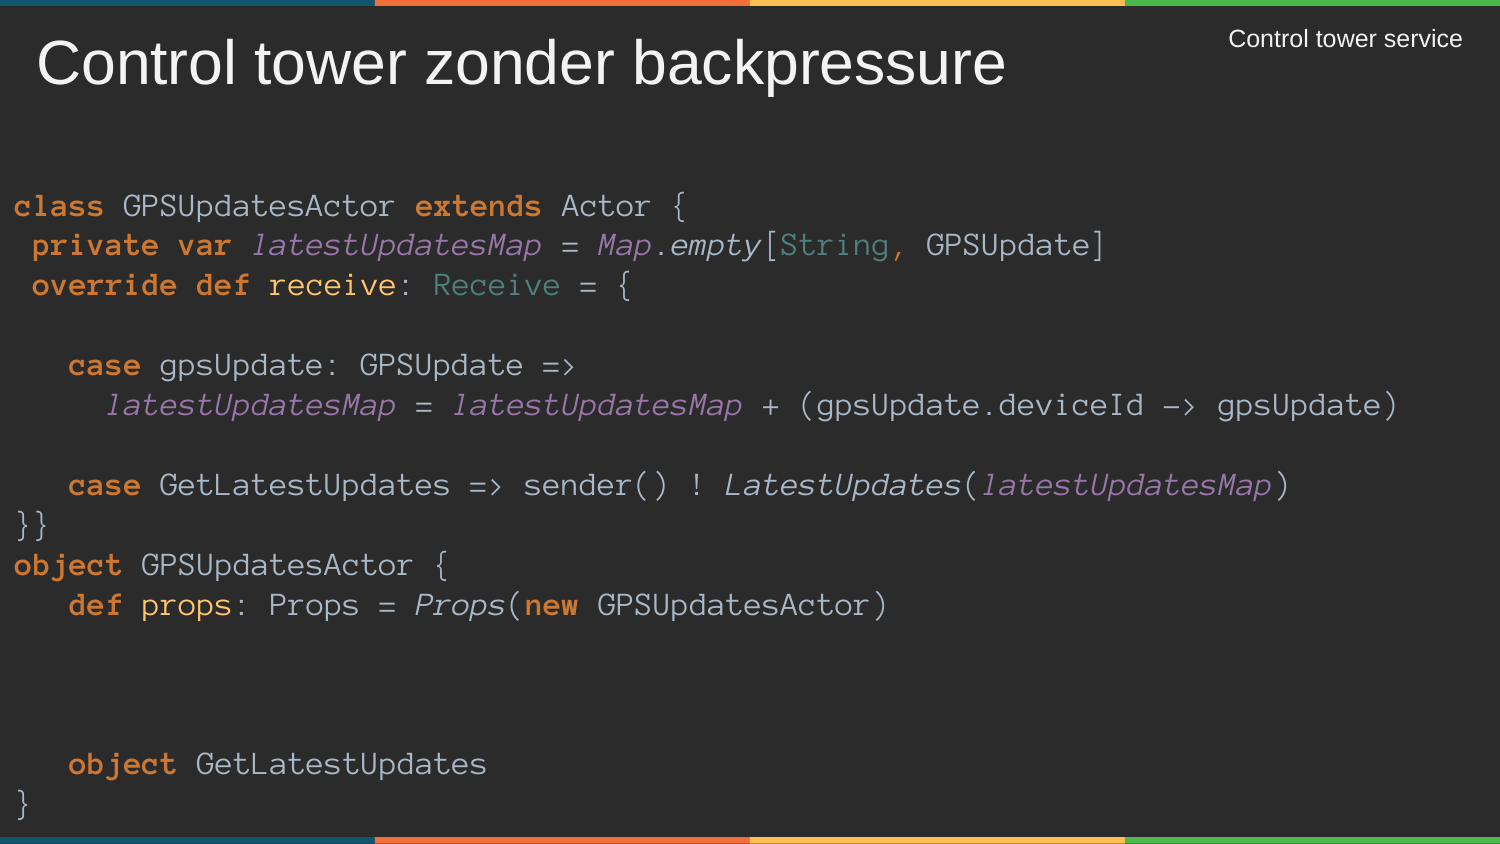

class GPSUpdatesActor extends Actor {
 private var latestUpdatesMap = Map.empty[String, GPSUpdate]
 override def receive: Receive = {

   case gpsUpdate: GPSUpdate =>
     latestUpdatesMap = latestUpdatesMap + (gpsUpdate.deviceId -> gpsUpdate)

   case GetLatestUpdates => sender() ! LatestUpdates(latestUpdatesMap)
}}
object GPSUpdatesActor {
   def props: Props = Props(new GPSUpdatesActor)

   object GetLatestUpdates
}
Control tower service
Control tower zonder backpressure